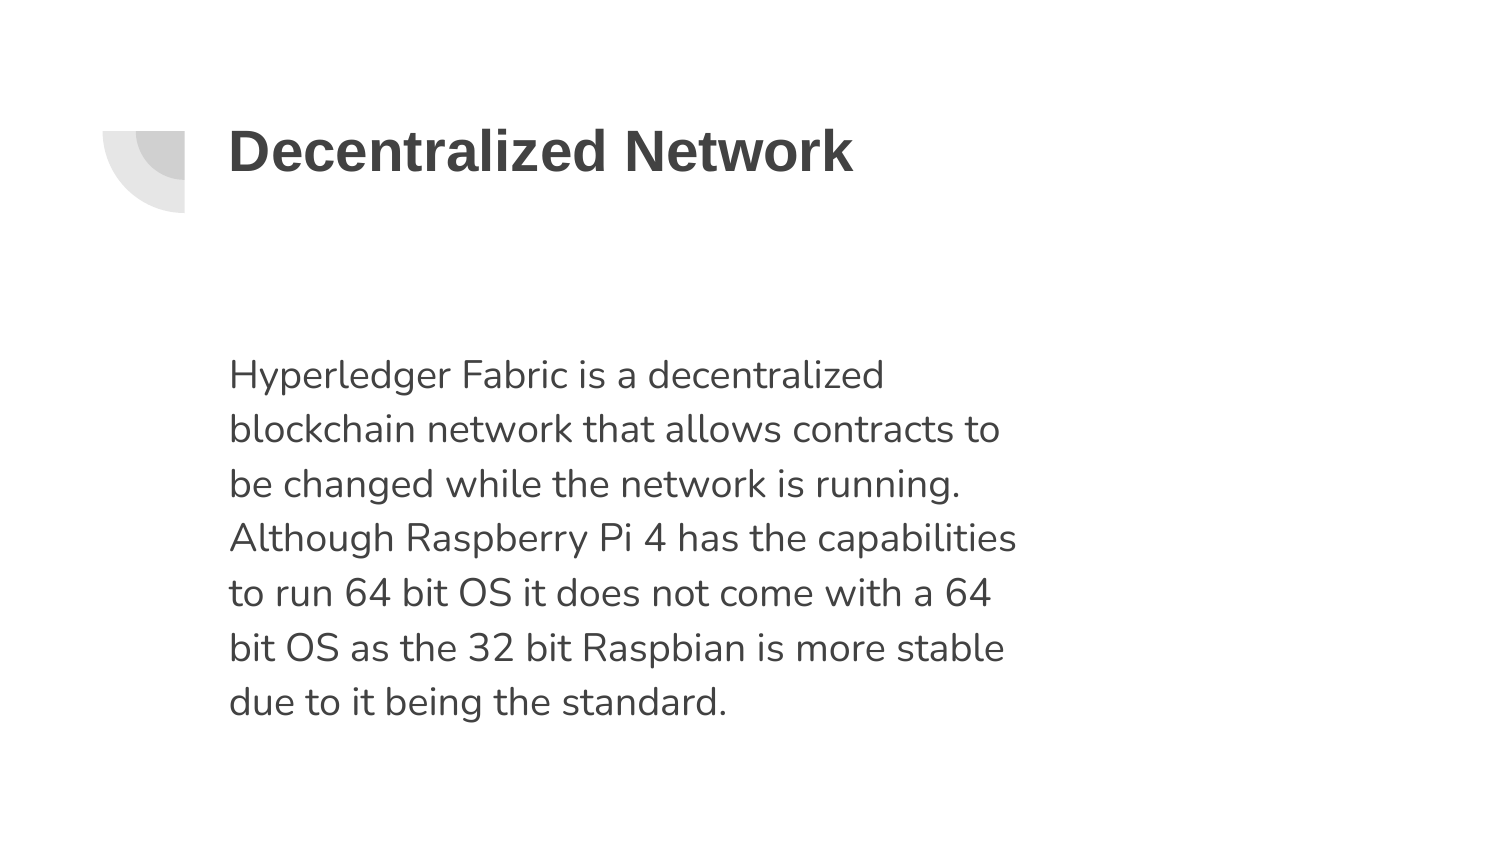

# Decentralized Network
Hyperledger Fabric is a decentralized blockchain network that allows contracts to be changed while the network is running. Although Raspberry Pi 4 has the capabilities to run 64 bit OS it does not come with a 64 bit OS as the 32 bit Raspbian is more stable due to it being the standard.